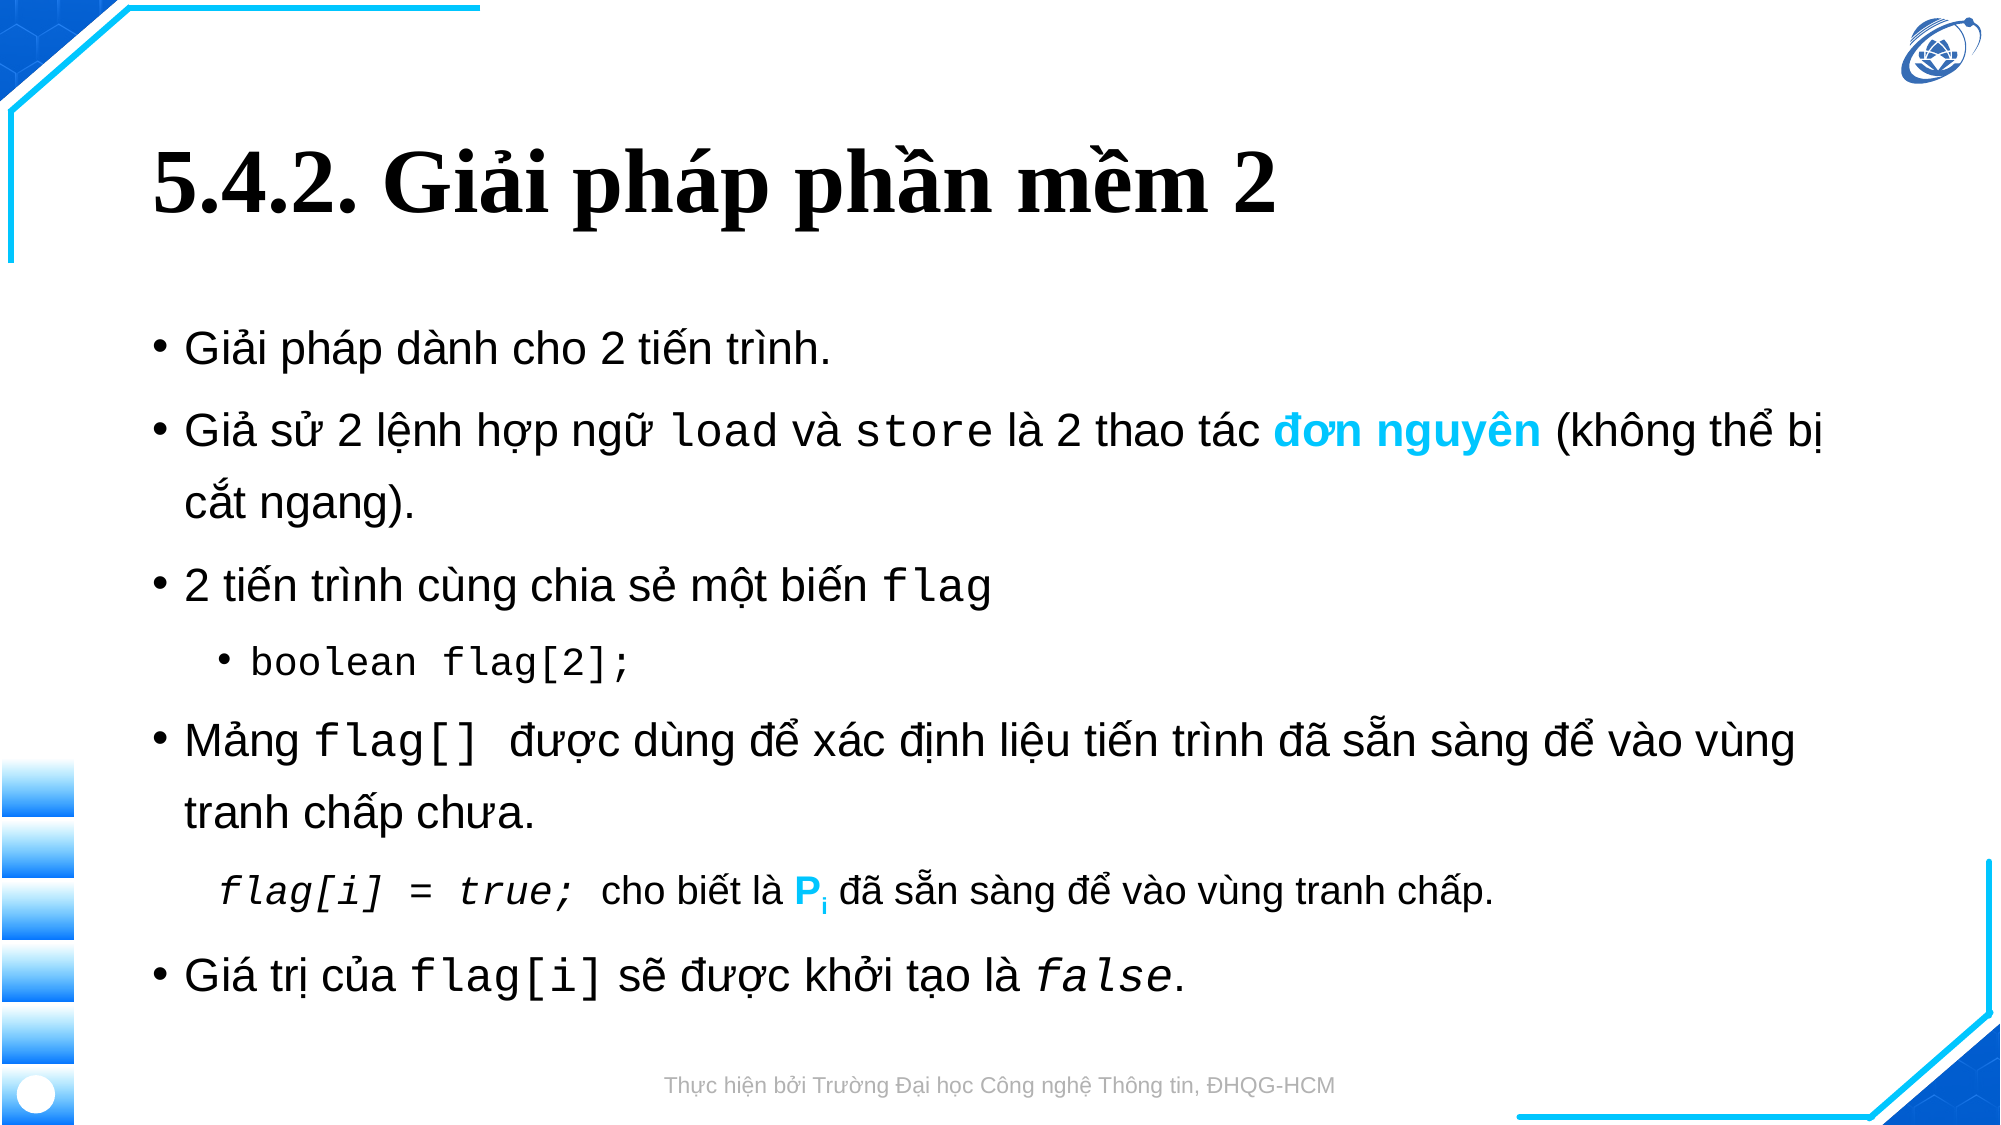

# 5.4.2. Giải pháp phần mềm 2
Giải pháp dành cho 2 tiến trình.
Giả sử 2 lệnh hợp ngữ load và store là 2 thao tác đơn nguyên (không thể bị cắt ngang).
2 tiến trình cùng chia sẻ một biến flag
boolean flag[2];
Mảng flag[] được dùng để xác định liệu tiến trình đã sẵn sàng để vào vùng tranh chấp chưa.
flag[i] = true; cho biết là Pi đã sẵn sàng để vào vùng tranh chấp.
Giá trị của flag[i] sẽ được khởi tạo là false.
Thực hiện bởi Trường Đại học Công nghệ Thông tin, ĐHQG-HCM
38